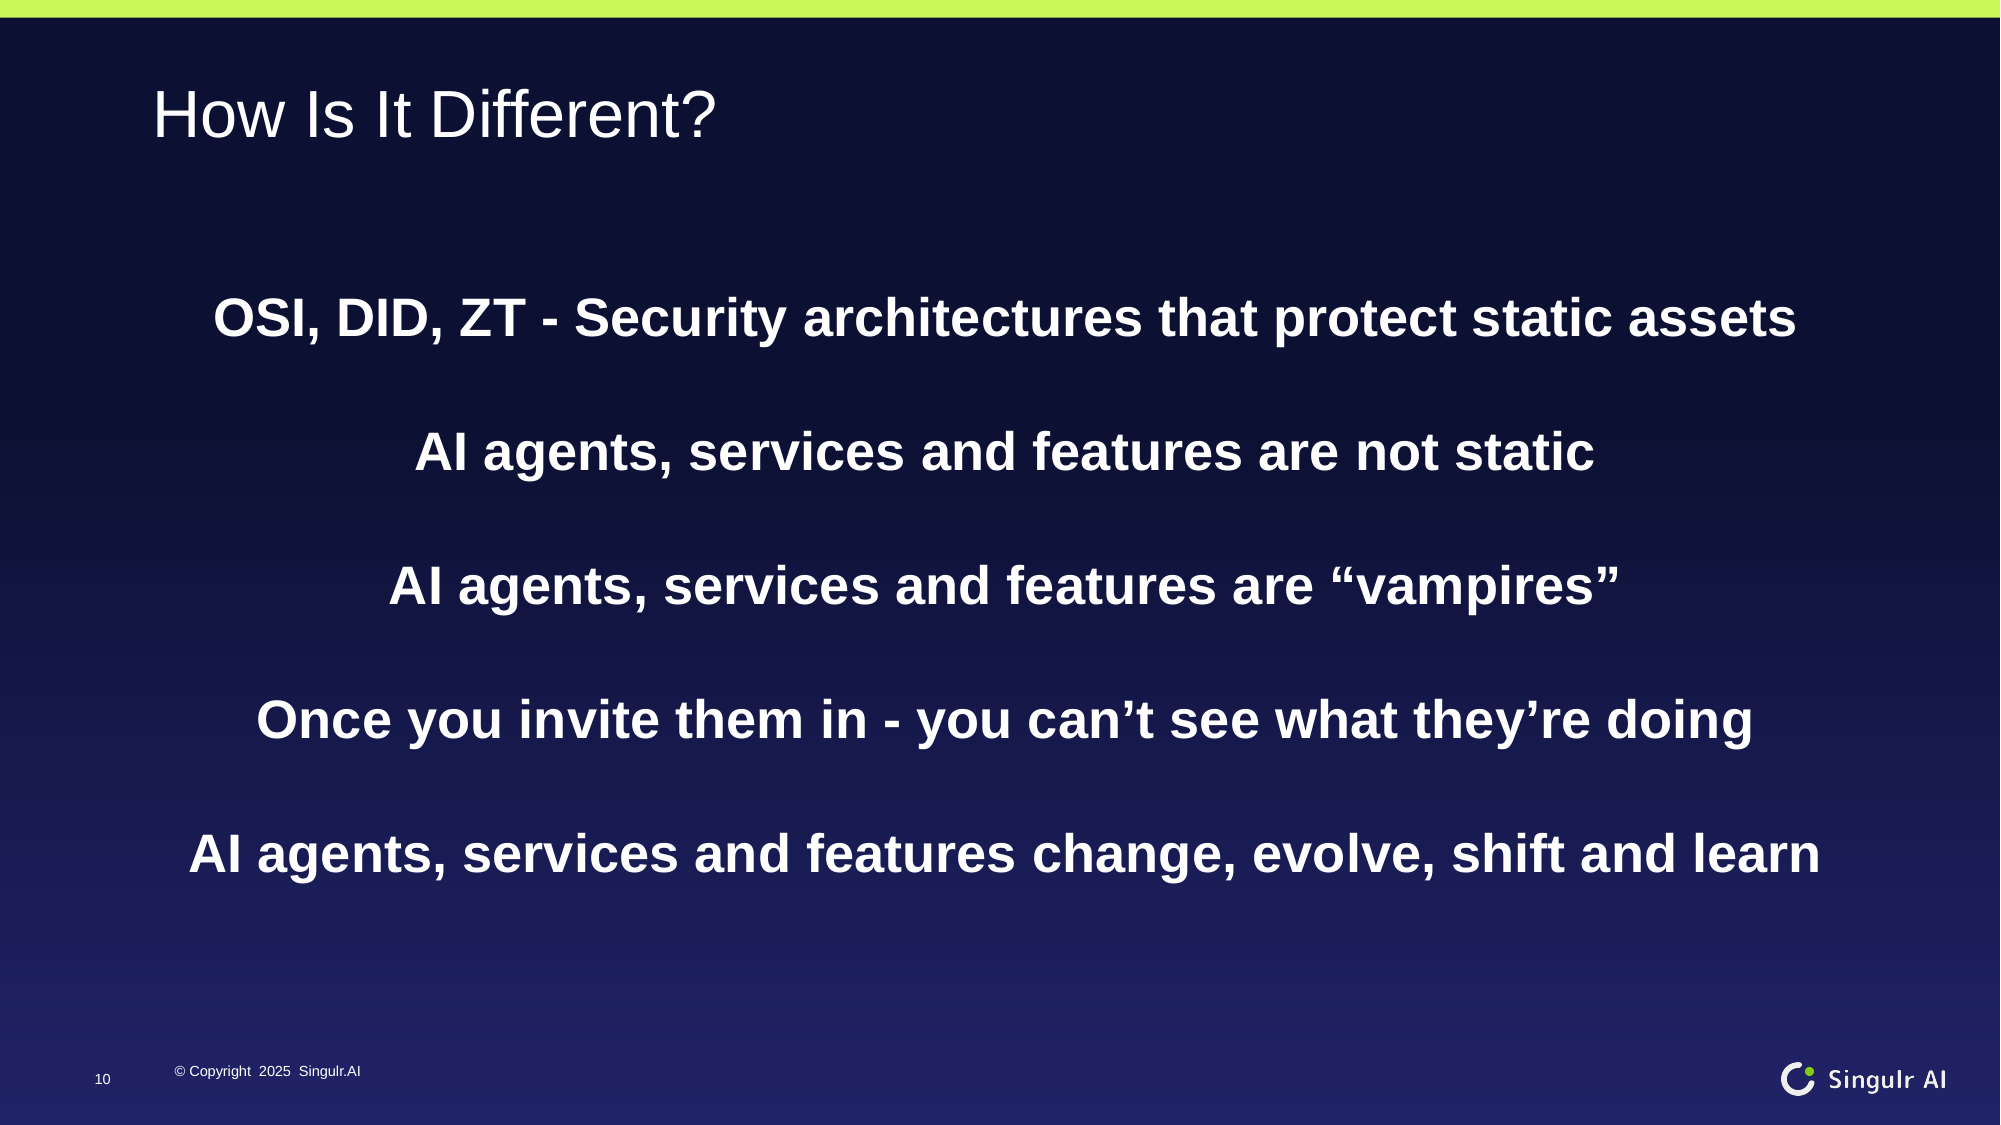

# How Is It Different?
OSI, DID, ZT - Security architectures that protect static assets
AI agents, services and features are not static
AI agents, services and features are “vampires”
Once you invite them in - you can’t see what they’re doing
AI agents, services and features change, evolve, shift and learn